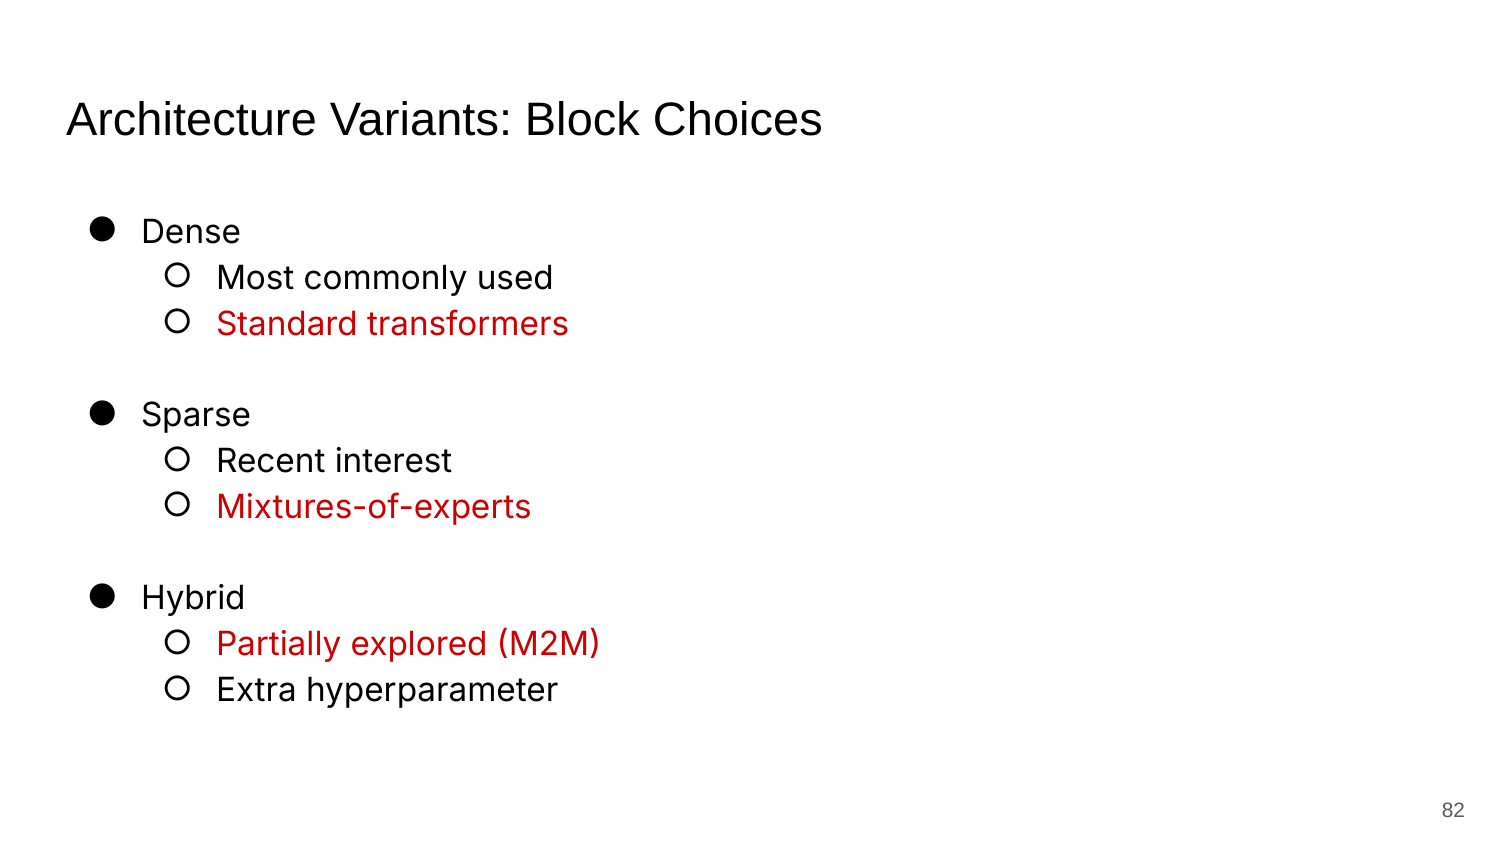

# Architecture Variants: Block Choices
Dense
Most commonly used
Standard transformers
Sparse
Recent interest
Mixtures-of-experts
Hybrid
Partially explored (M2M)
Extra hyperparameter
82